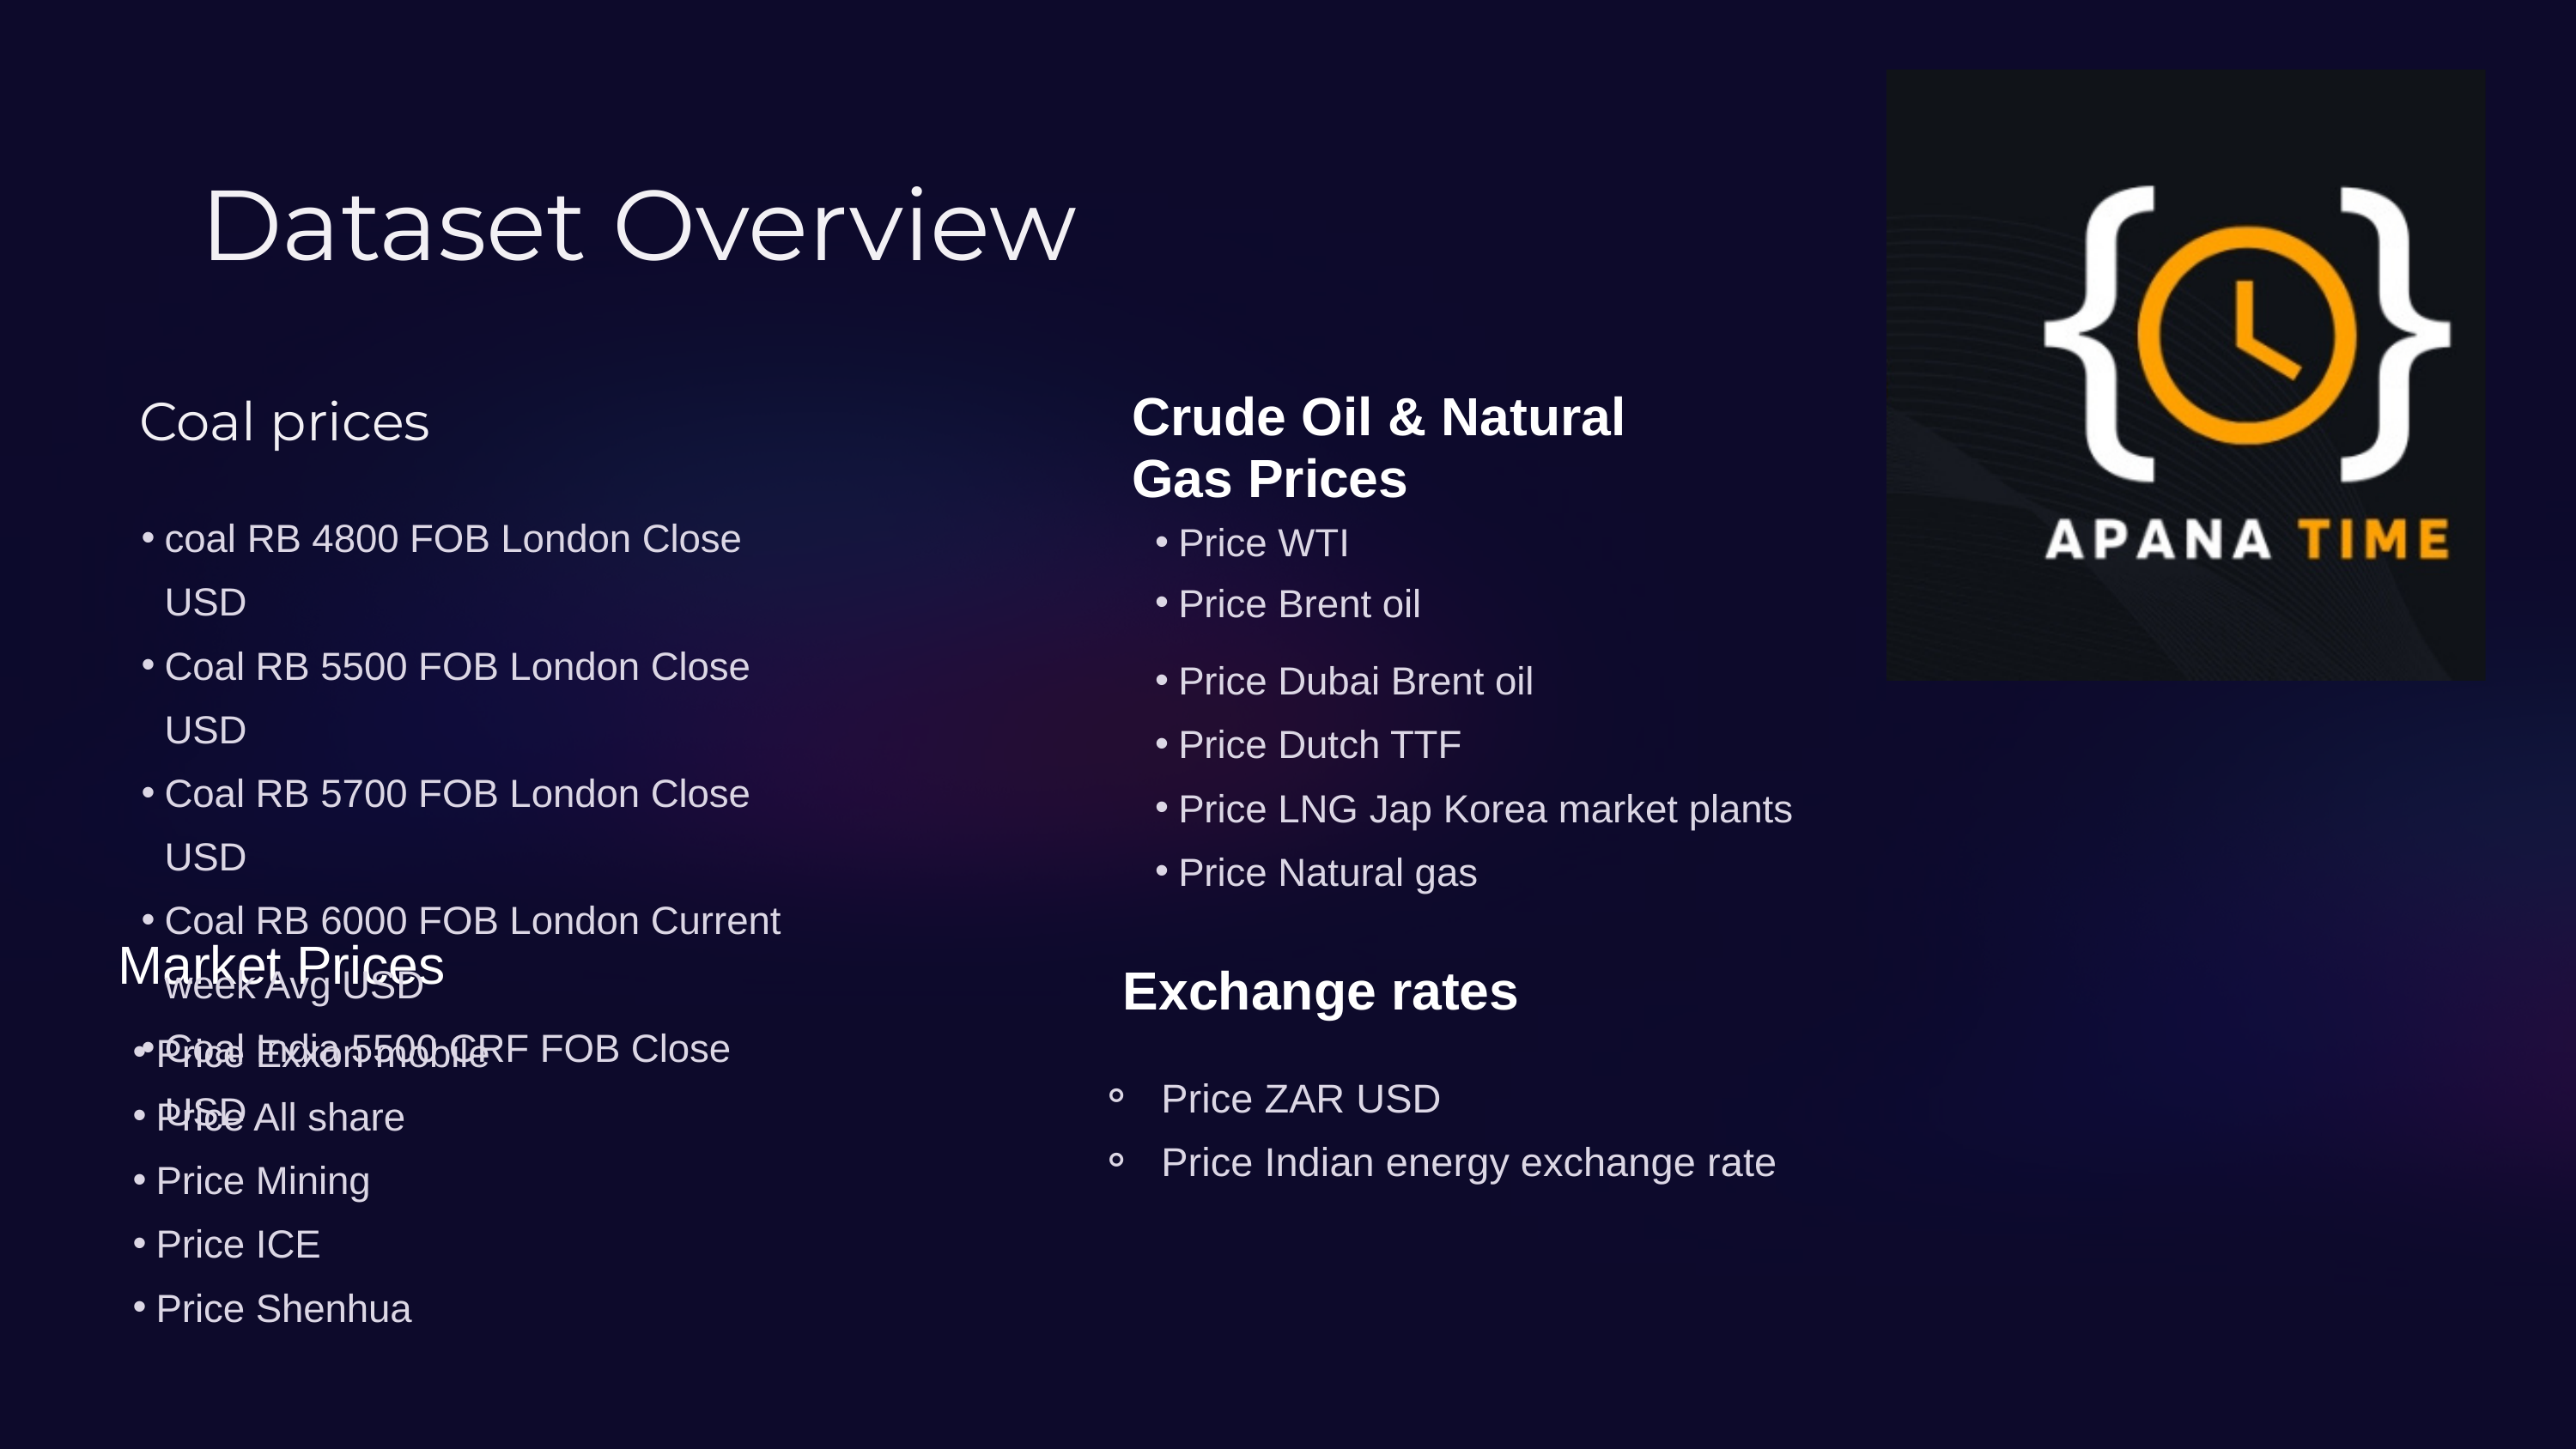

Dataset Overview

Coal prices

Crude Oil & Natural Gas Prices

coal RB 4800 FOB London Close USD
Coal RB 5500 FOB London Close USD
Coal RB 5700 FOB London Close USD
Coal RB 6000 FOB London Current week Avg USD
Coal India 5500 CRF FOB Close USD

Price WTI

Price Brent oil

Price Dubai Brent oil
Price Dutch TTF
Price LNG Jap Korea market plants
Price Natural gas

Market Prices

Exchange rates

Price Exxon mobile
Price All share
Price Mining
Price ICE
Price Shenhua

Price ZAR USD
Price Indian energy exchange rate